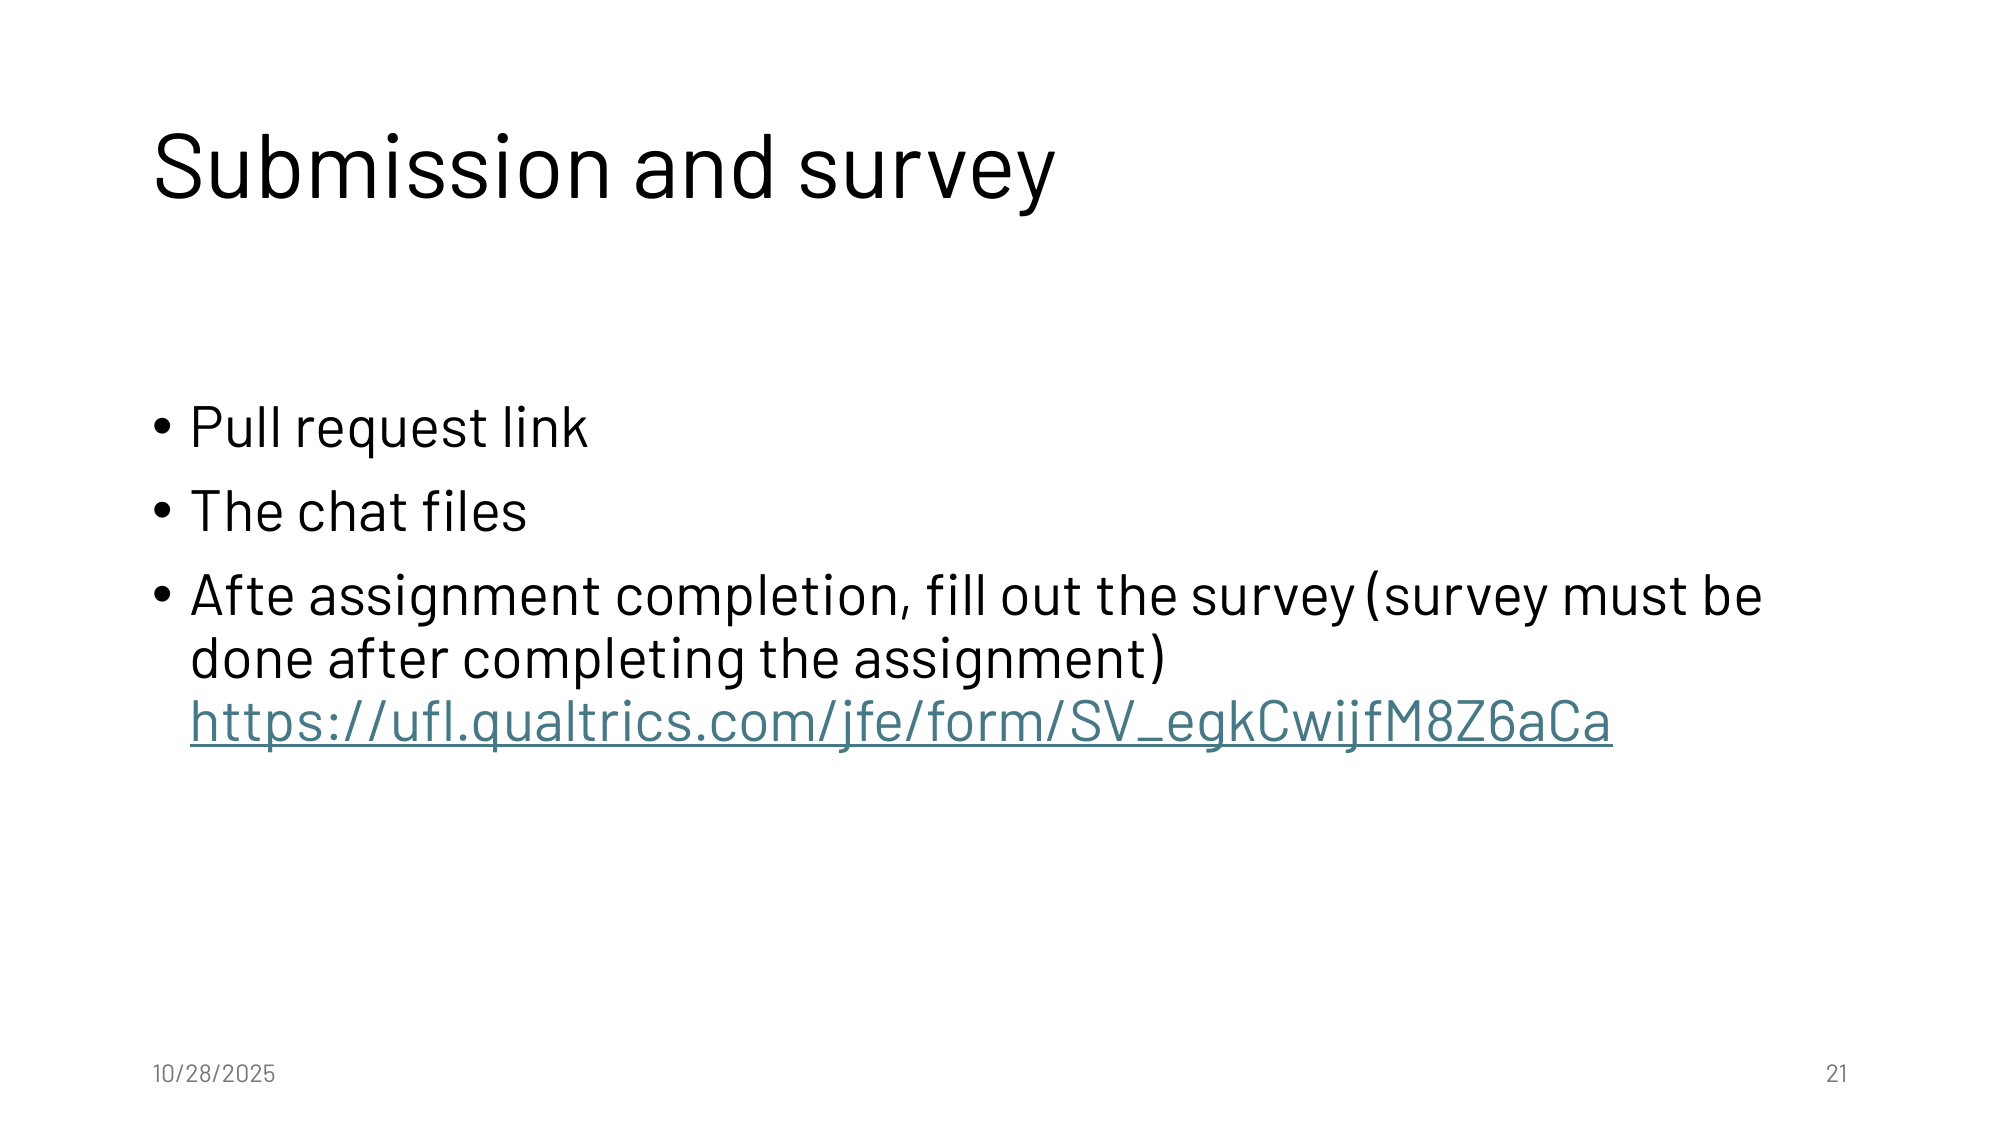

# Submission and survey

Pull request link
The chat files
Afte assignment completion, fill out the survey (survey must be done after completing the assignment) https://ufl.qualtrics.com/jfe/form/SV_egkCwijfM8Z6aCa

10/28/2025

21